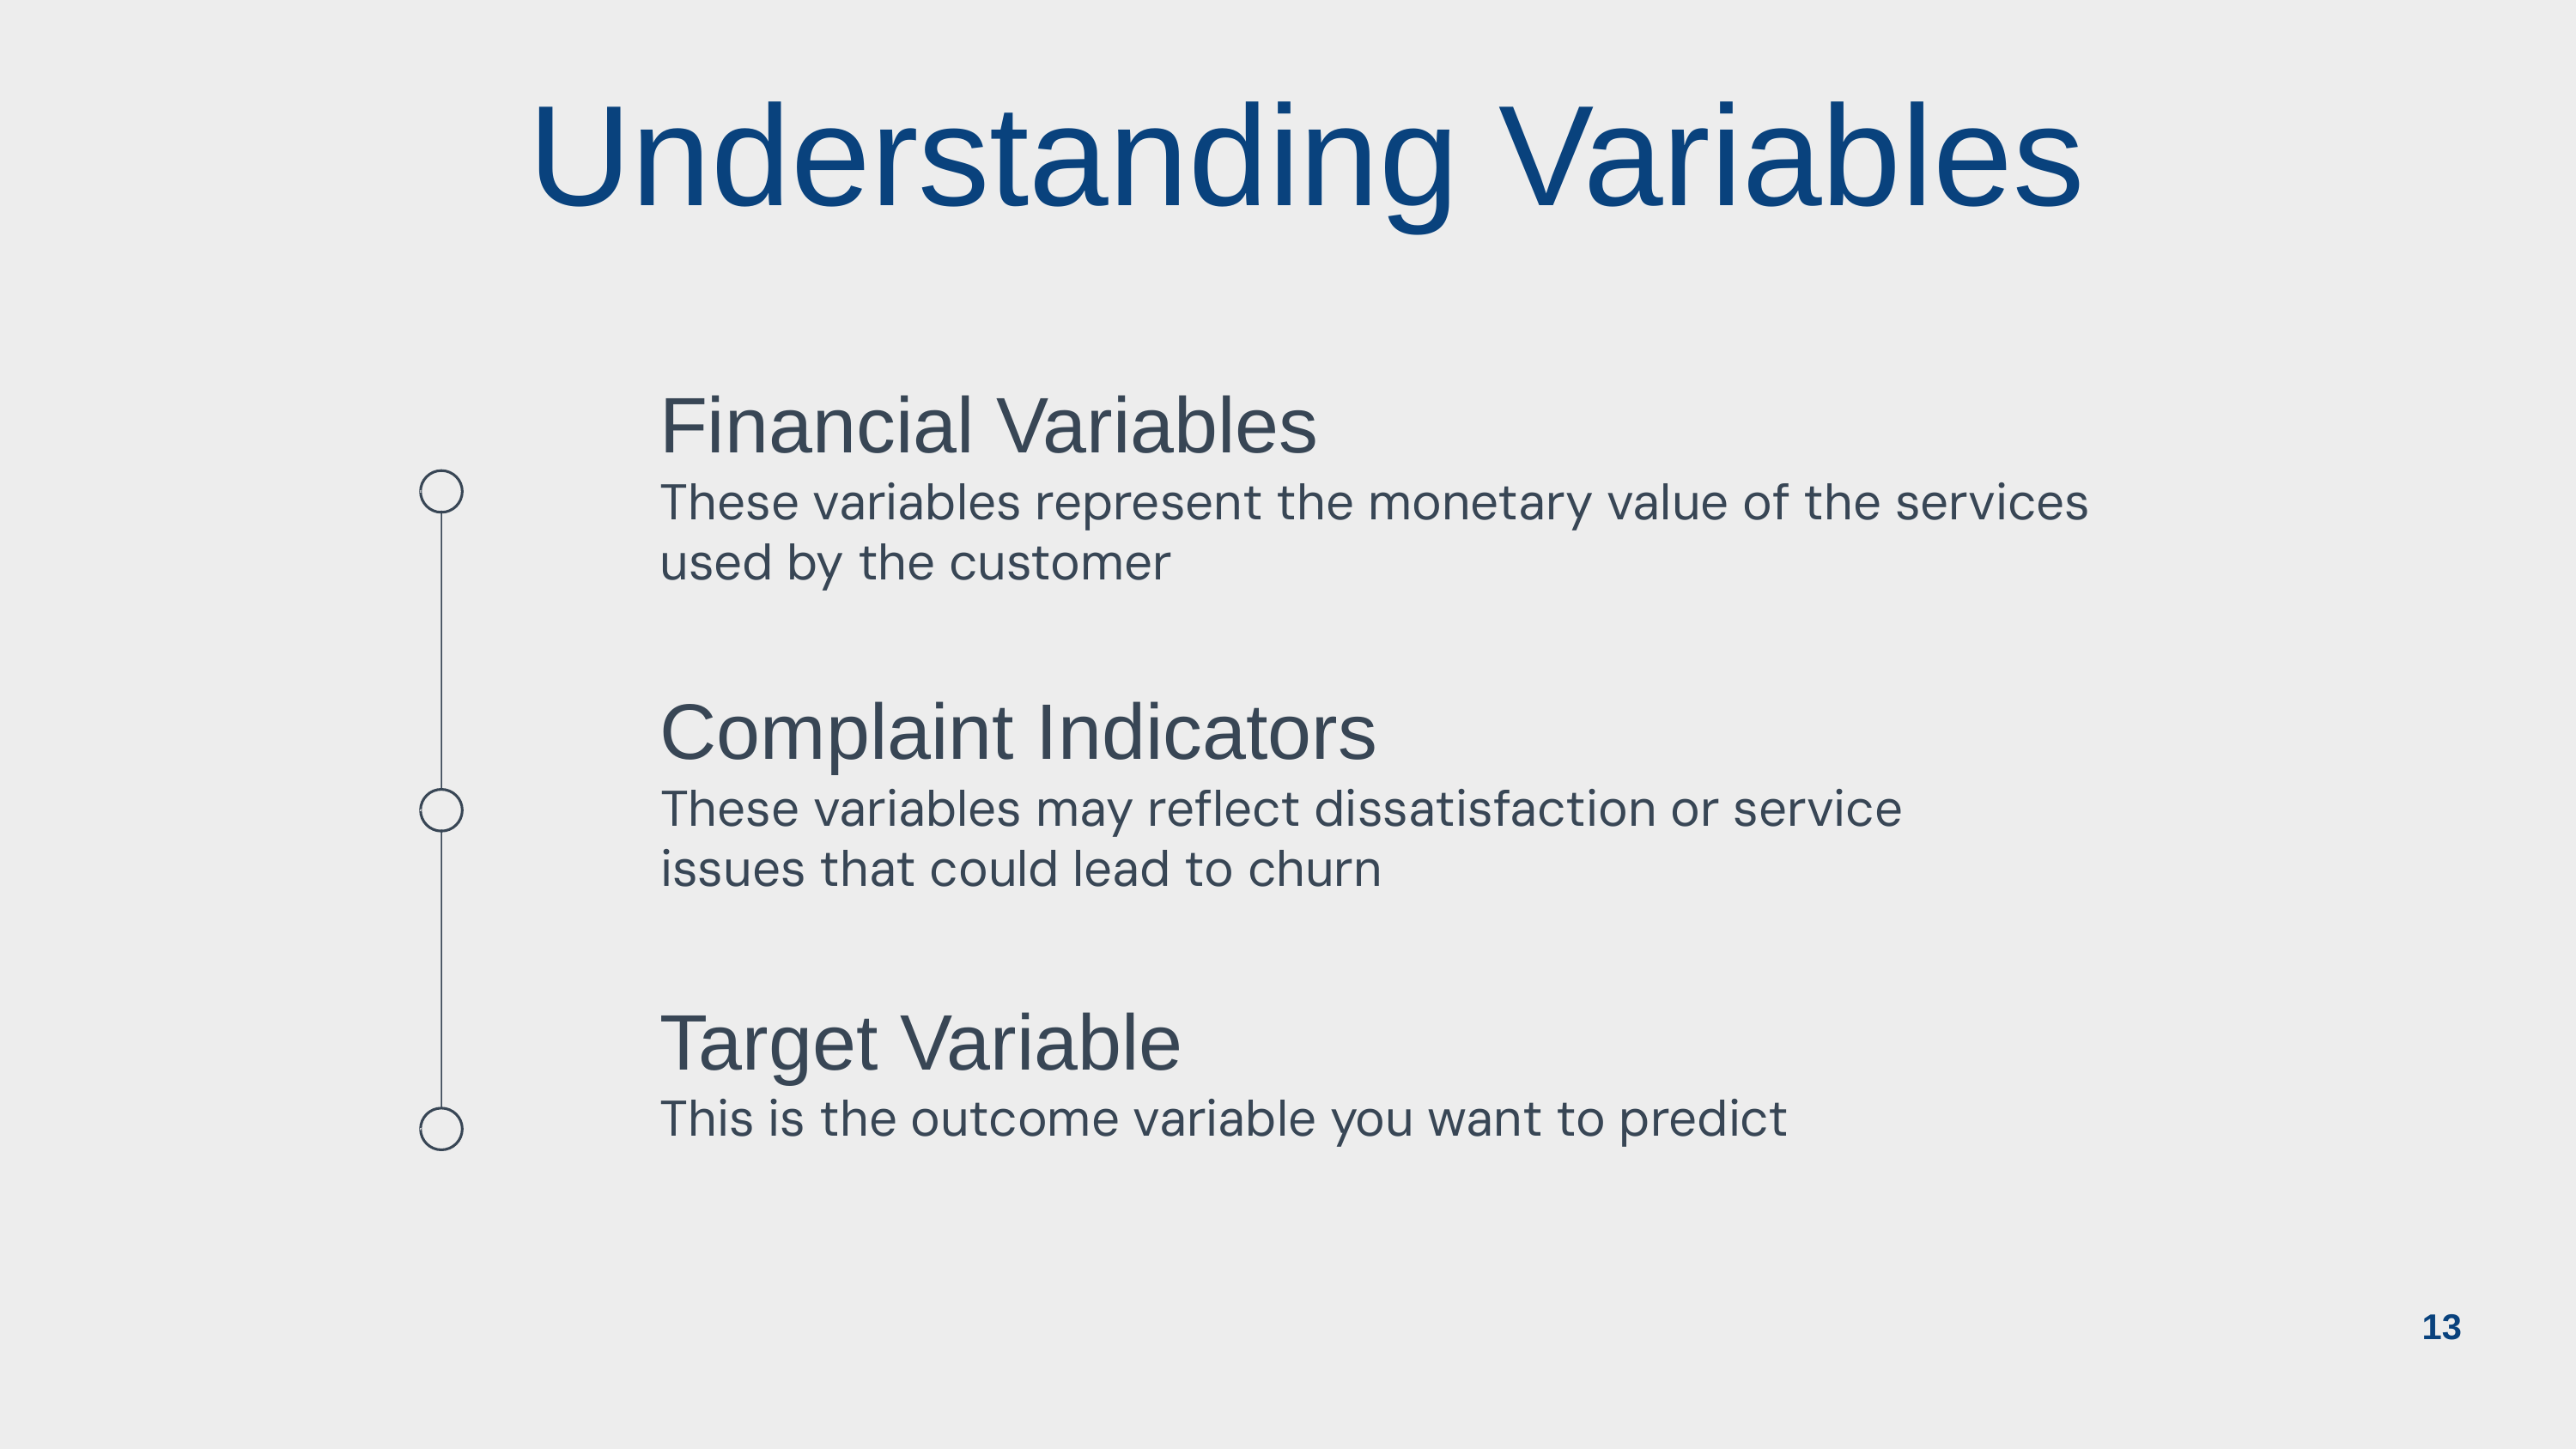

Understanding Variables

Financial Variables

These variables represent the monetary value of the services used by the customer

Complaint Indicators
These variables may reflect dissatisfaction or service issues that could lead to churn

Target Variable
This is the outcome variable you want to predict

13